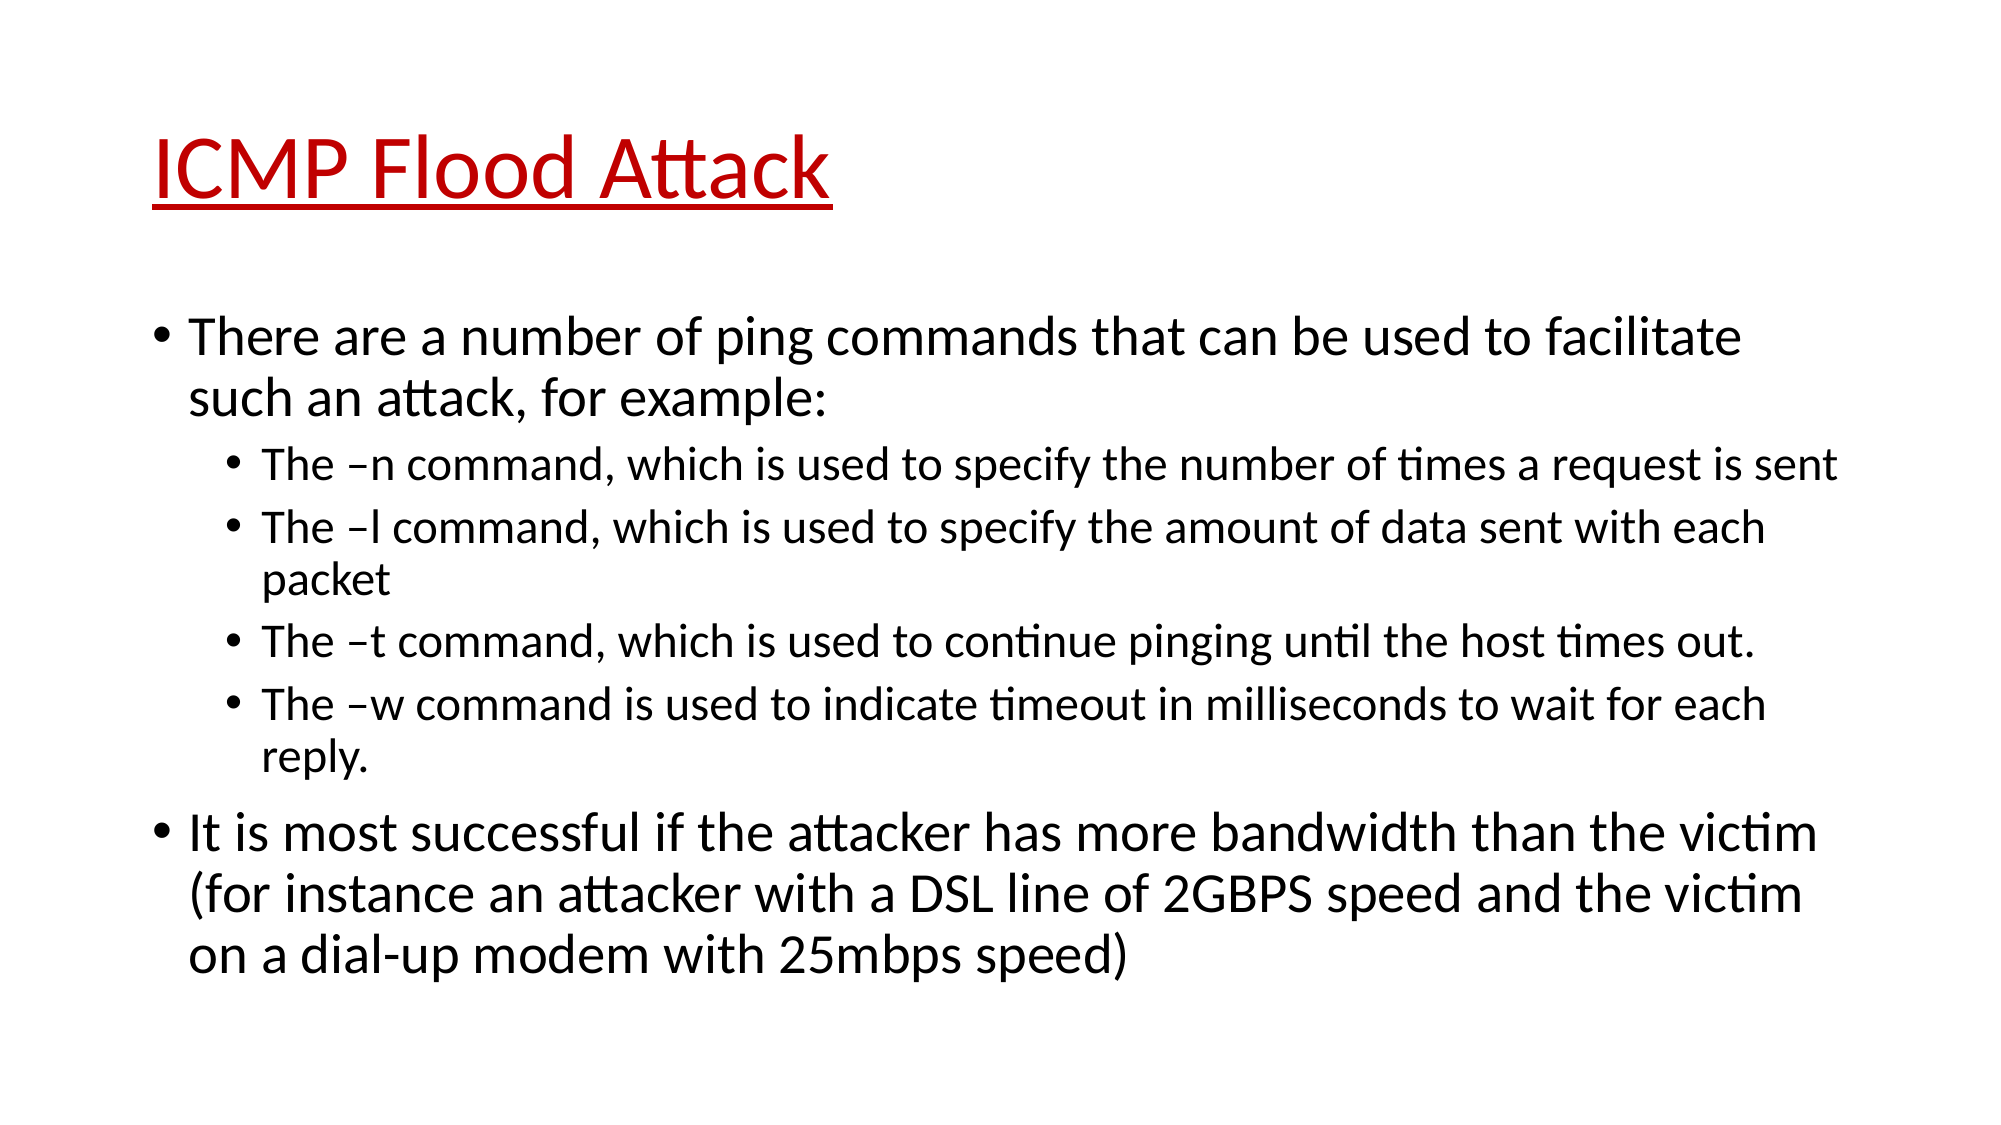

# ICMP Flood Attack
There are a number of ping commands that can be used to facilitate such an attack, for example:
The –n command, which is used to specify the number of times a request is sent
The –l command, which is used to specify the amount of data sent with each packet
The –t command, which is used to continue pinging until the host times out.
The –w command is used to indicate timeout in milliseconds to wait for each reply.
It is most successful if the attacker has more bandwidth than the victim (for instance an attacker with a DSL line of 2GBPS speed and the victim on a dial-up modem with 25mbps speed)